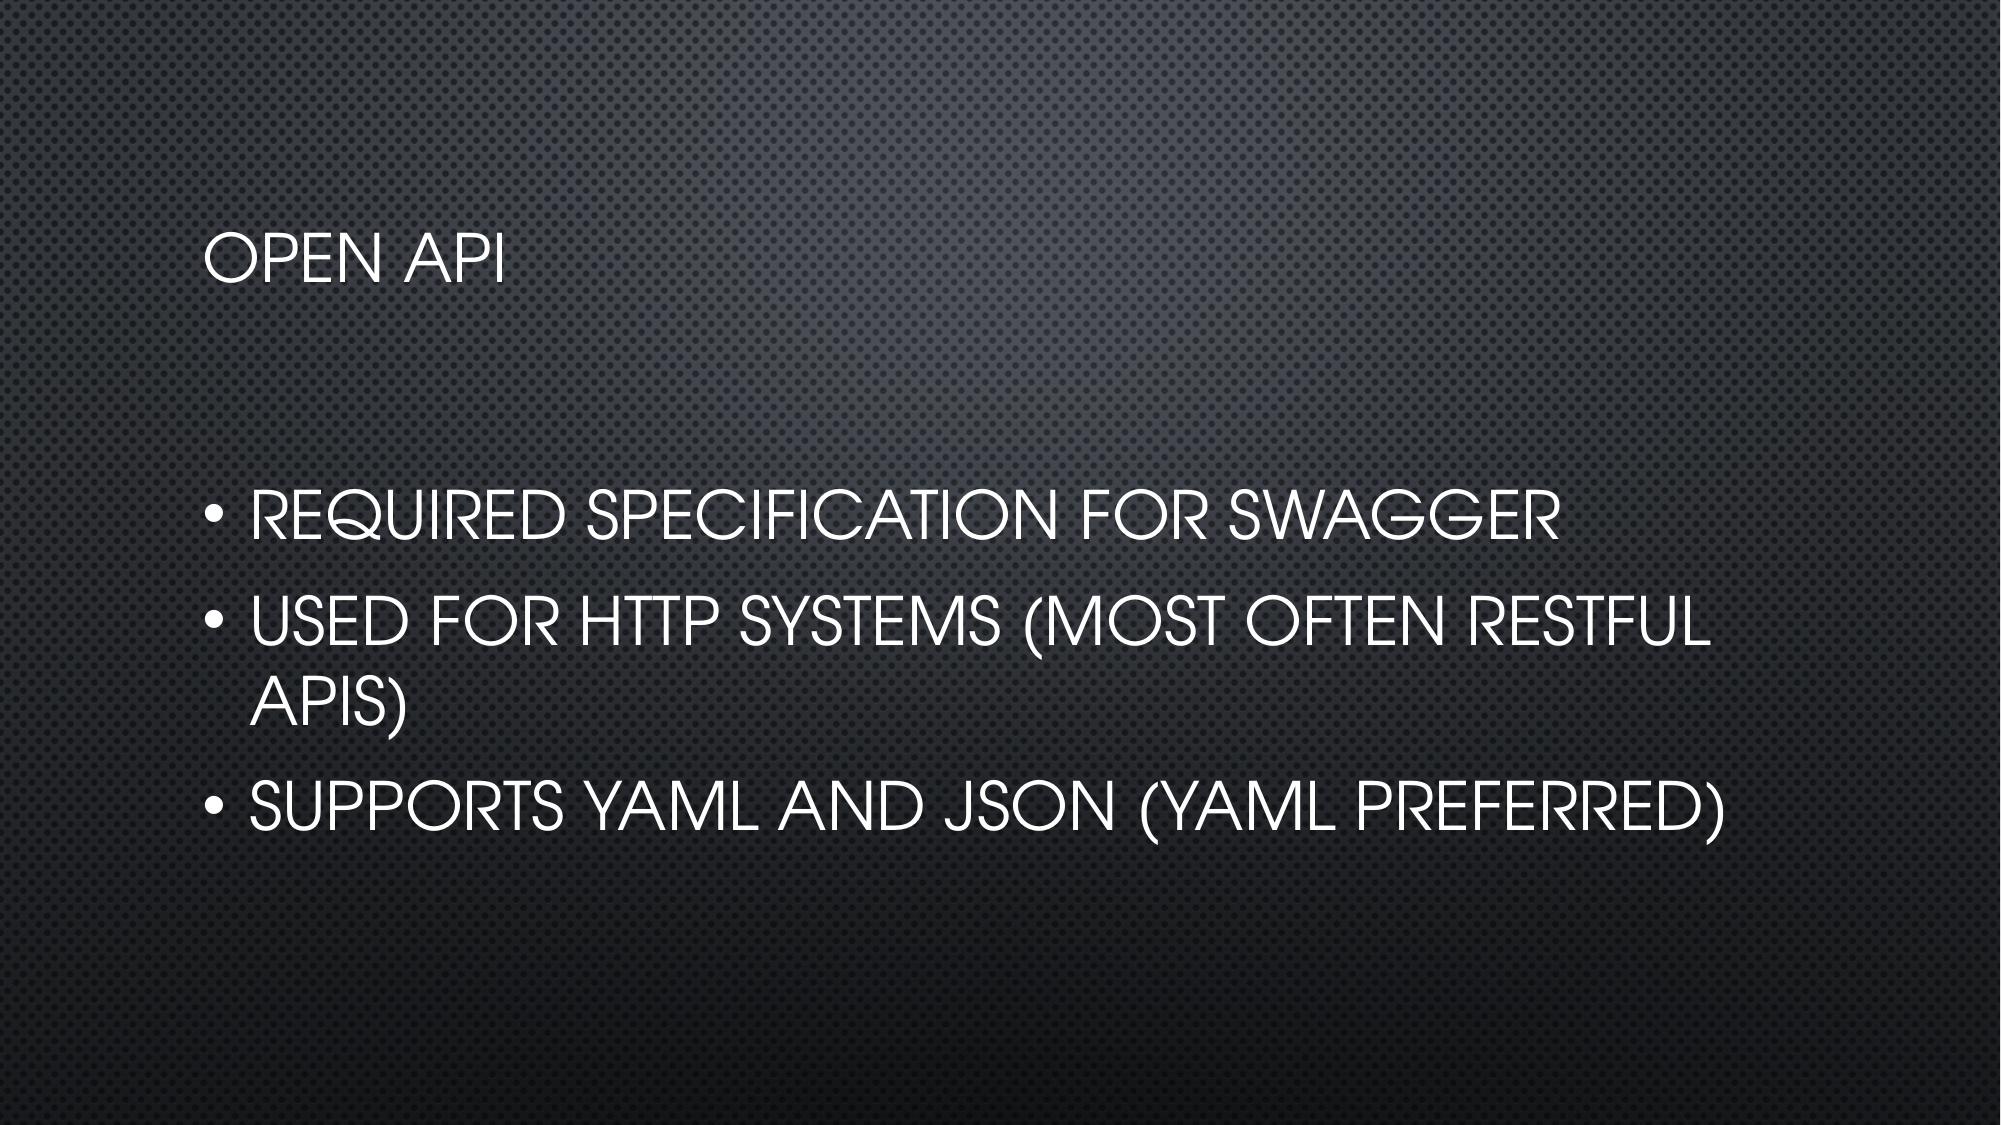

# Open API
Required specification for Swagger
Used for http systems (Most often RESTful APIs)
Supports YAML and JSON (YAML preferred)